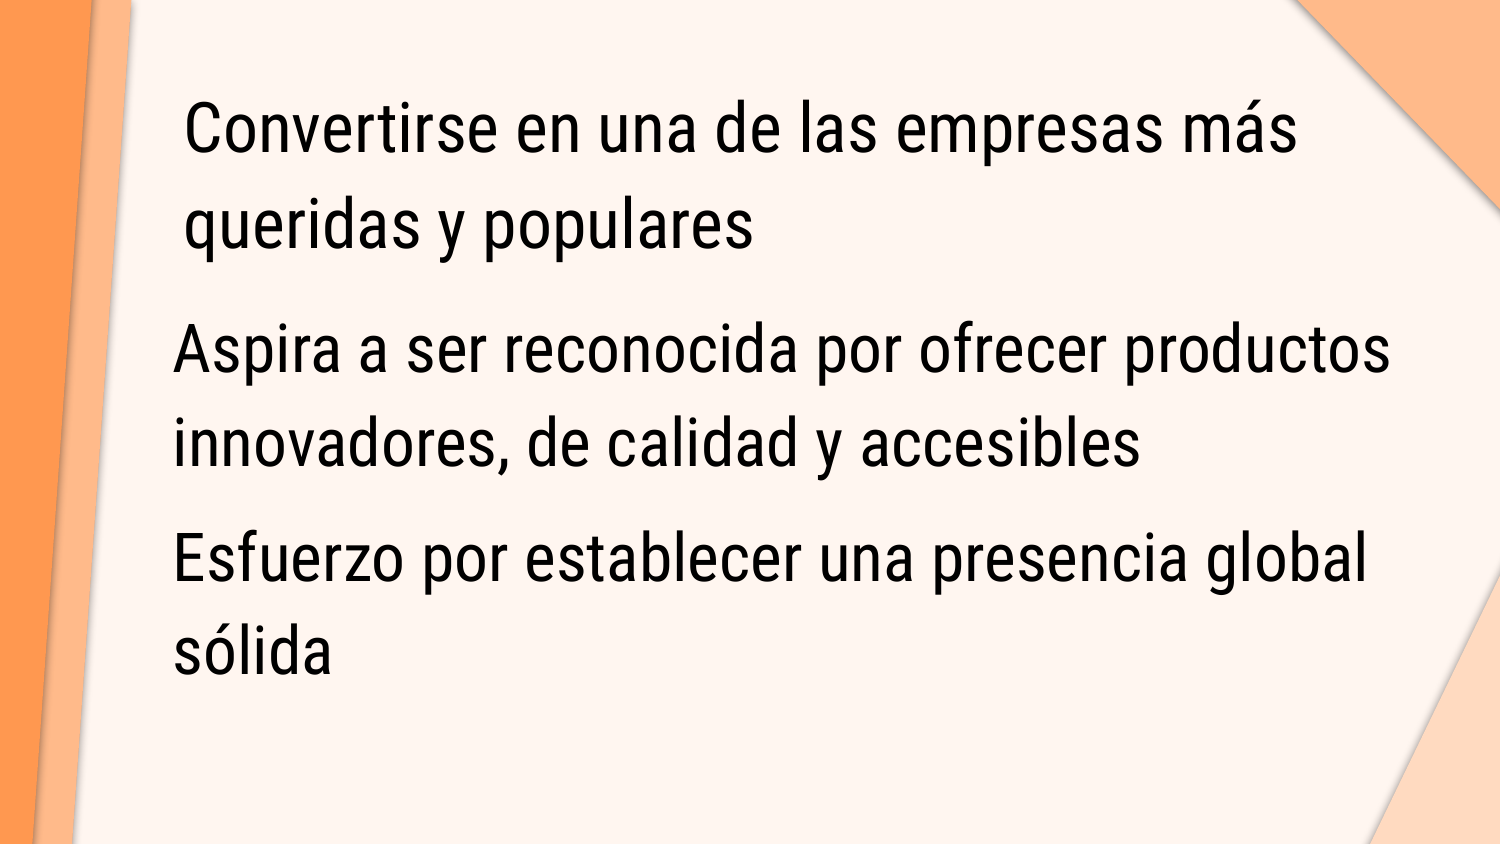

Convertirse en una de las empresas más queridas y populares

Aspira a ser reconocida por ofrecer productos innovadores, de calidad y accesibles
Esfuerzo por establecer una presencia global sólida